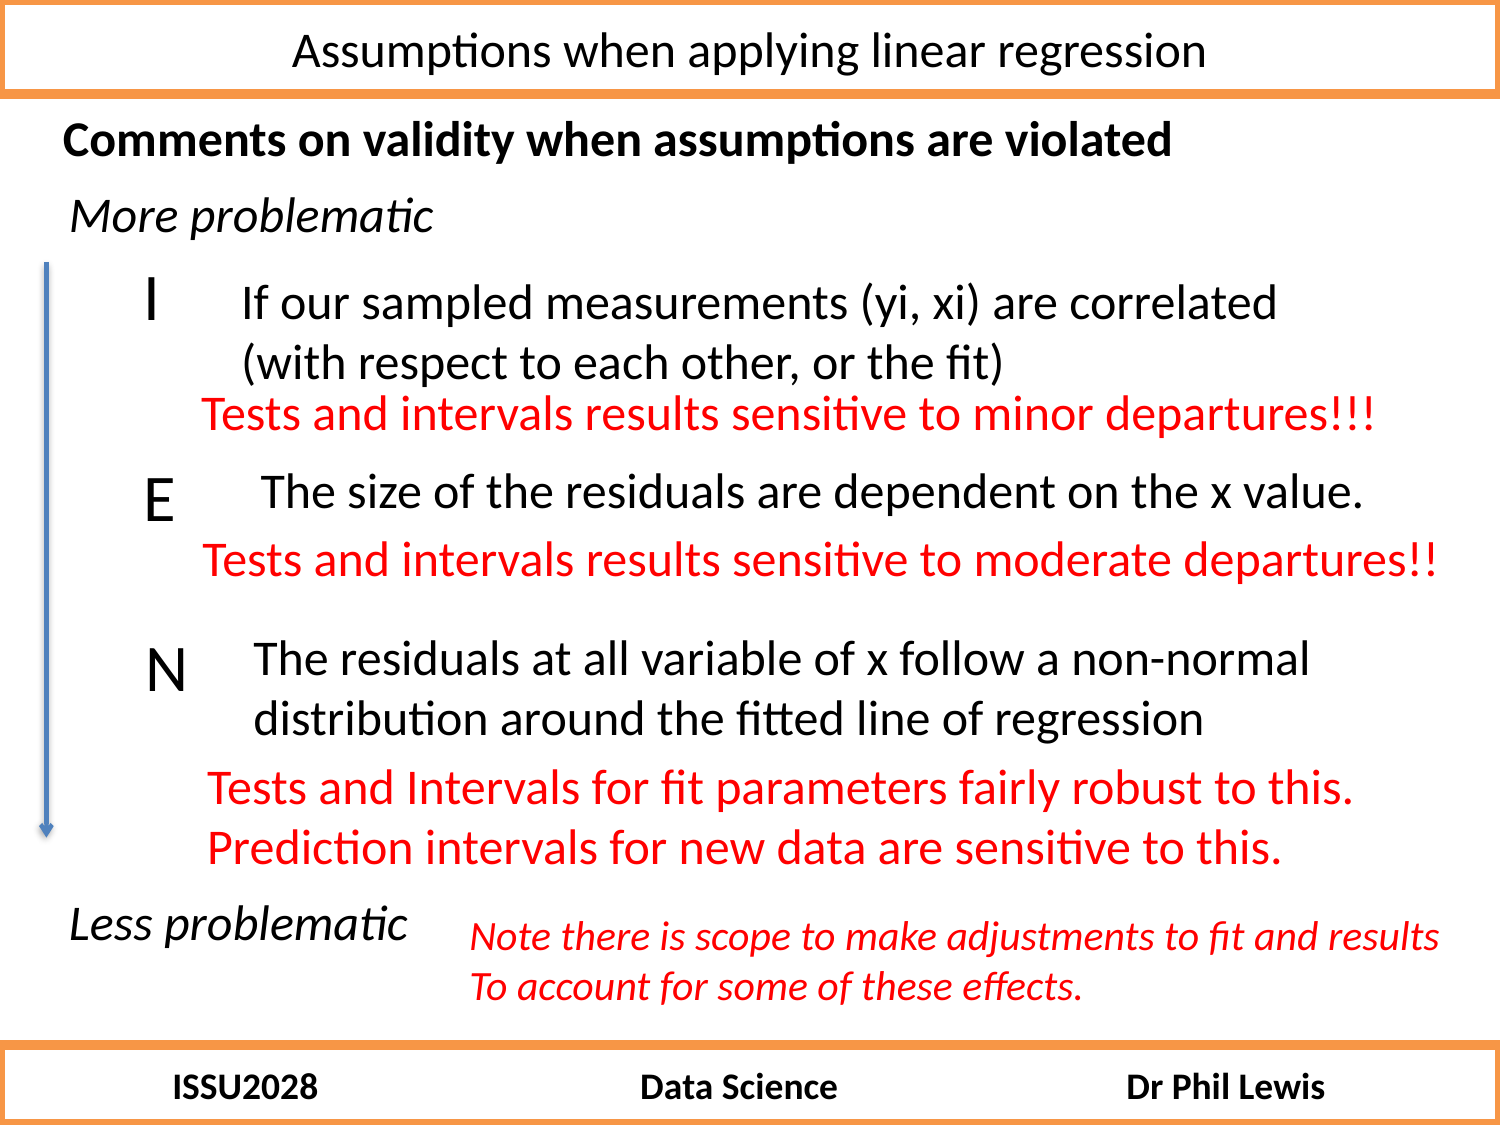

Assumptions when applying linear regression
Comments on validity when assumptions are violated
More problematic
I
If our sampled measurements (yi, xi) are correlated
(with respect to each other, or the fit)
Tests and intervals results sensitive to minor departures!!!
E
The size of the residuals are dependent on the x value.
Tests and intervals results sensitive to moderate departures!!
N
The residuals at all variable of x follow a non-normal distribution around the fitted line of regression
Tests and Intervals for fit parameters fairly robust to this.
Prediction intervals for new data are sensitive to this.
Less problematic
Note there is scope to make adjustments to fit and results
To account for some of these effects.
ISSU2028                                      Data Science                                  Dr Phil Lewis